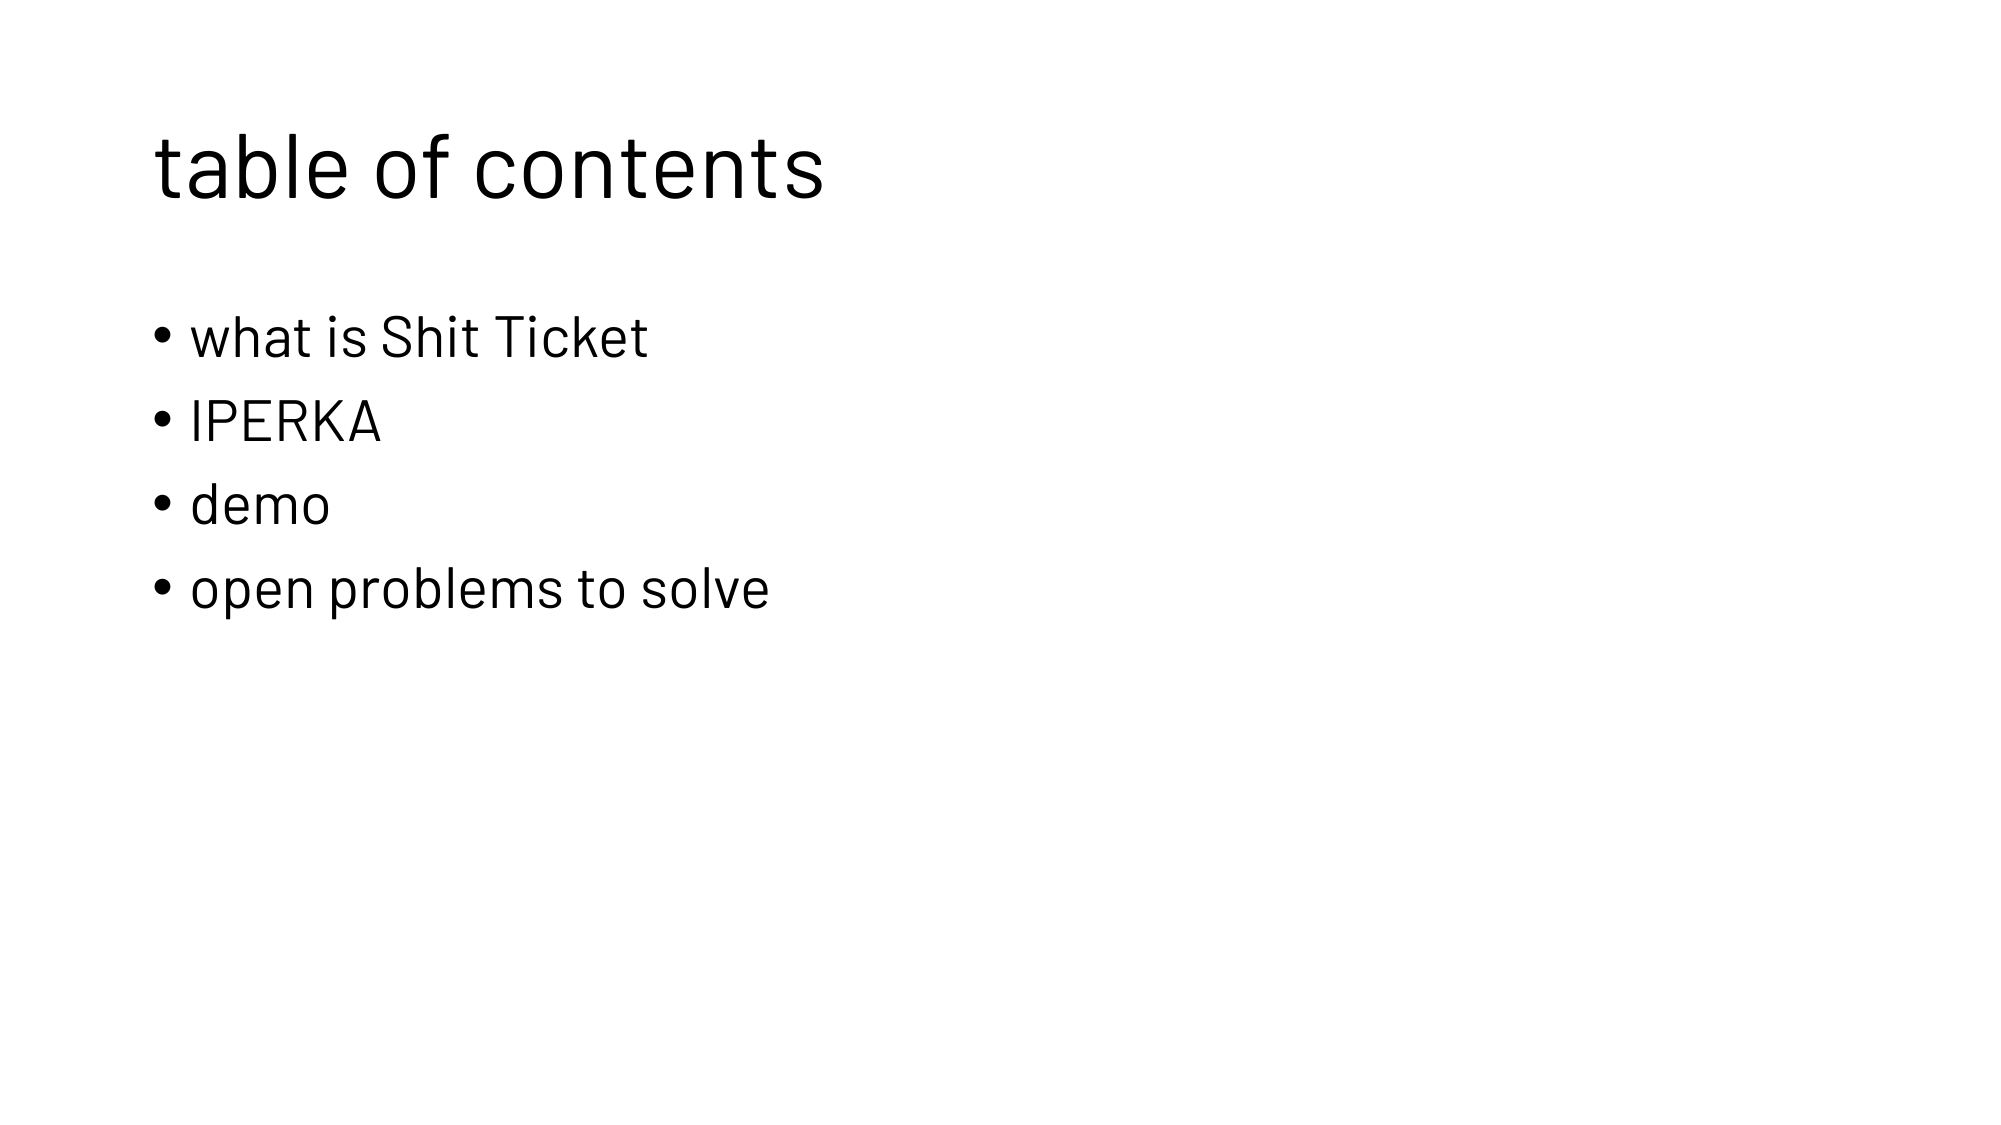

# table of contents
what is Shit Ticket
IPERKA
demo
open problems to solve